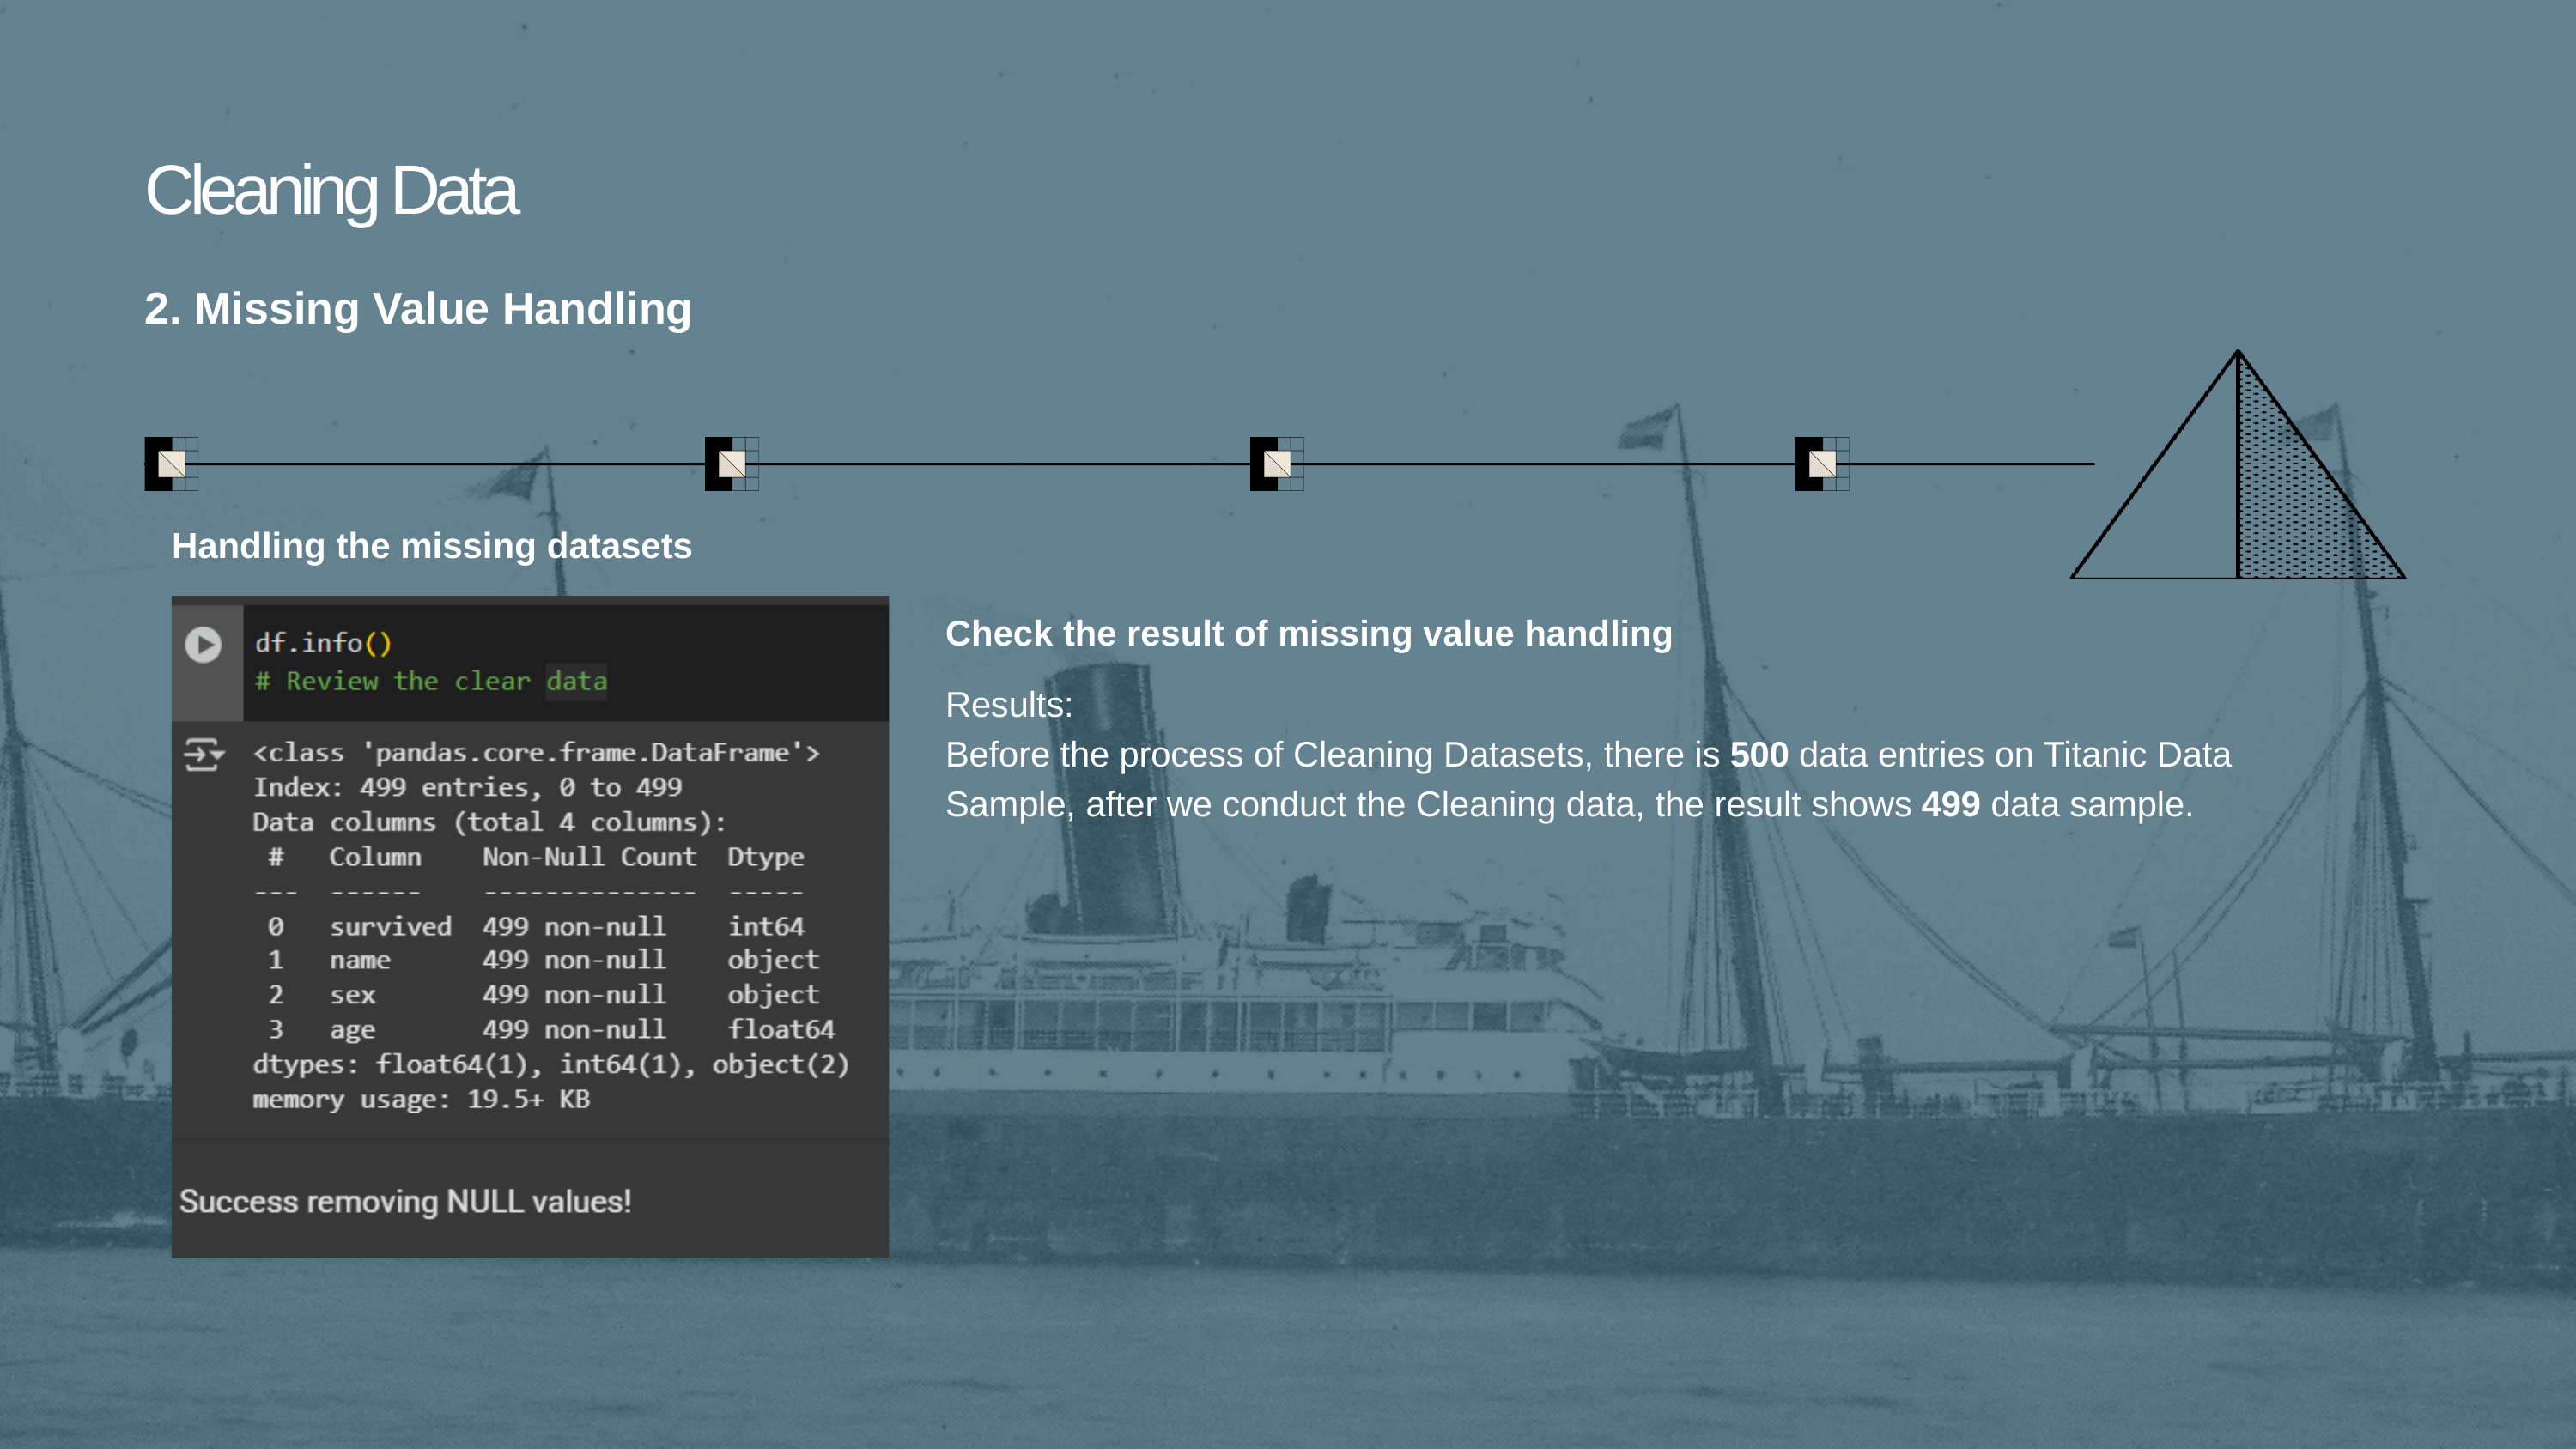

Cleaning Data
2. Missing Value Handling

Handling the missing datasets

Check the result of missing value handling
Results:
Before the process of Cleaning Datasets, there is 500 data entries on Titanic Data Sample, after we conduct the Cleaning data, the result shows 499 data sample.